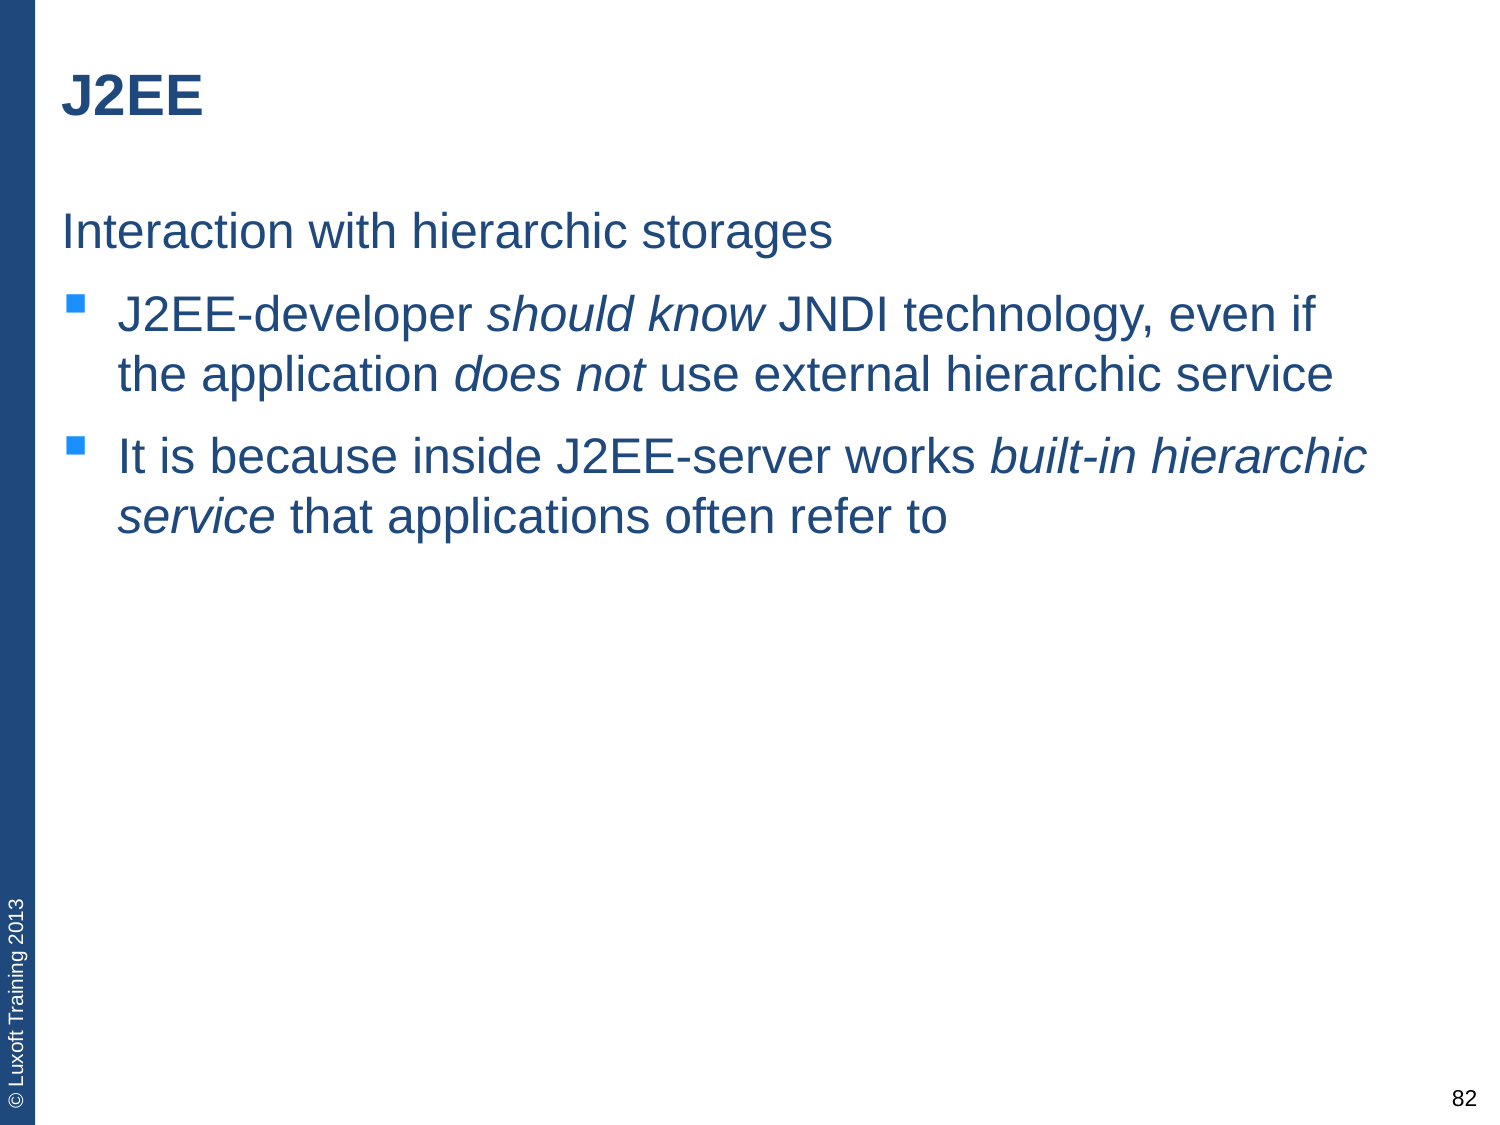

# J2EE

Interaction with hierarchic storages
J2EE-developer should know JNDI technology, even if the application does not use external hierarchic service
It is because inside J2EE-server works built-in hierarchic service that applications often refer to